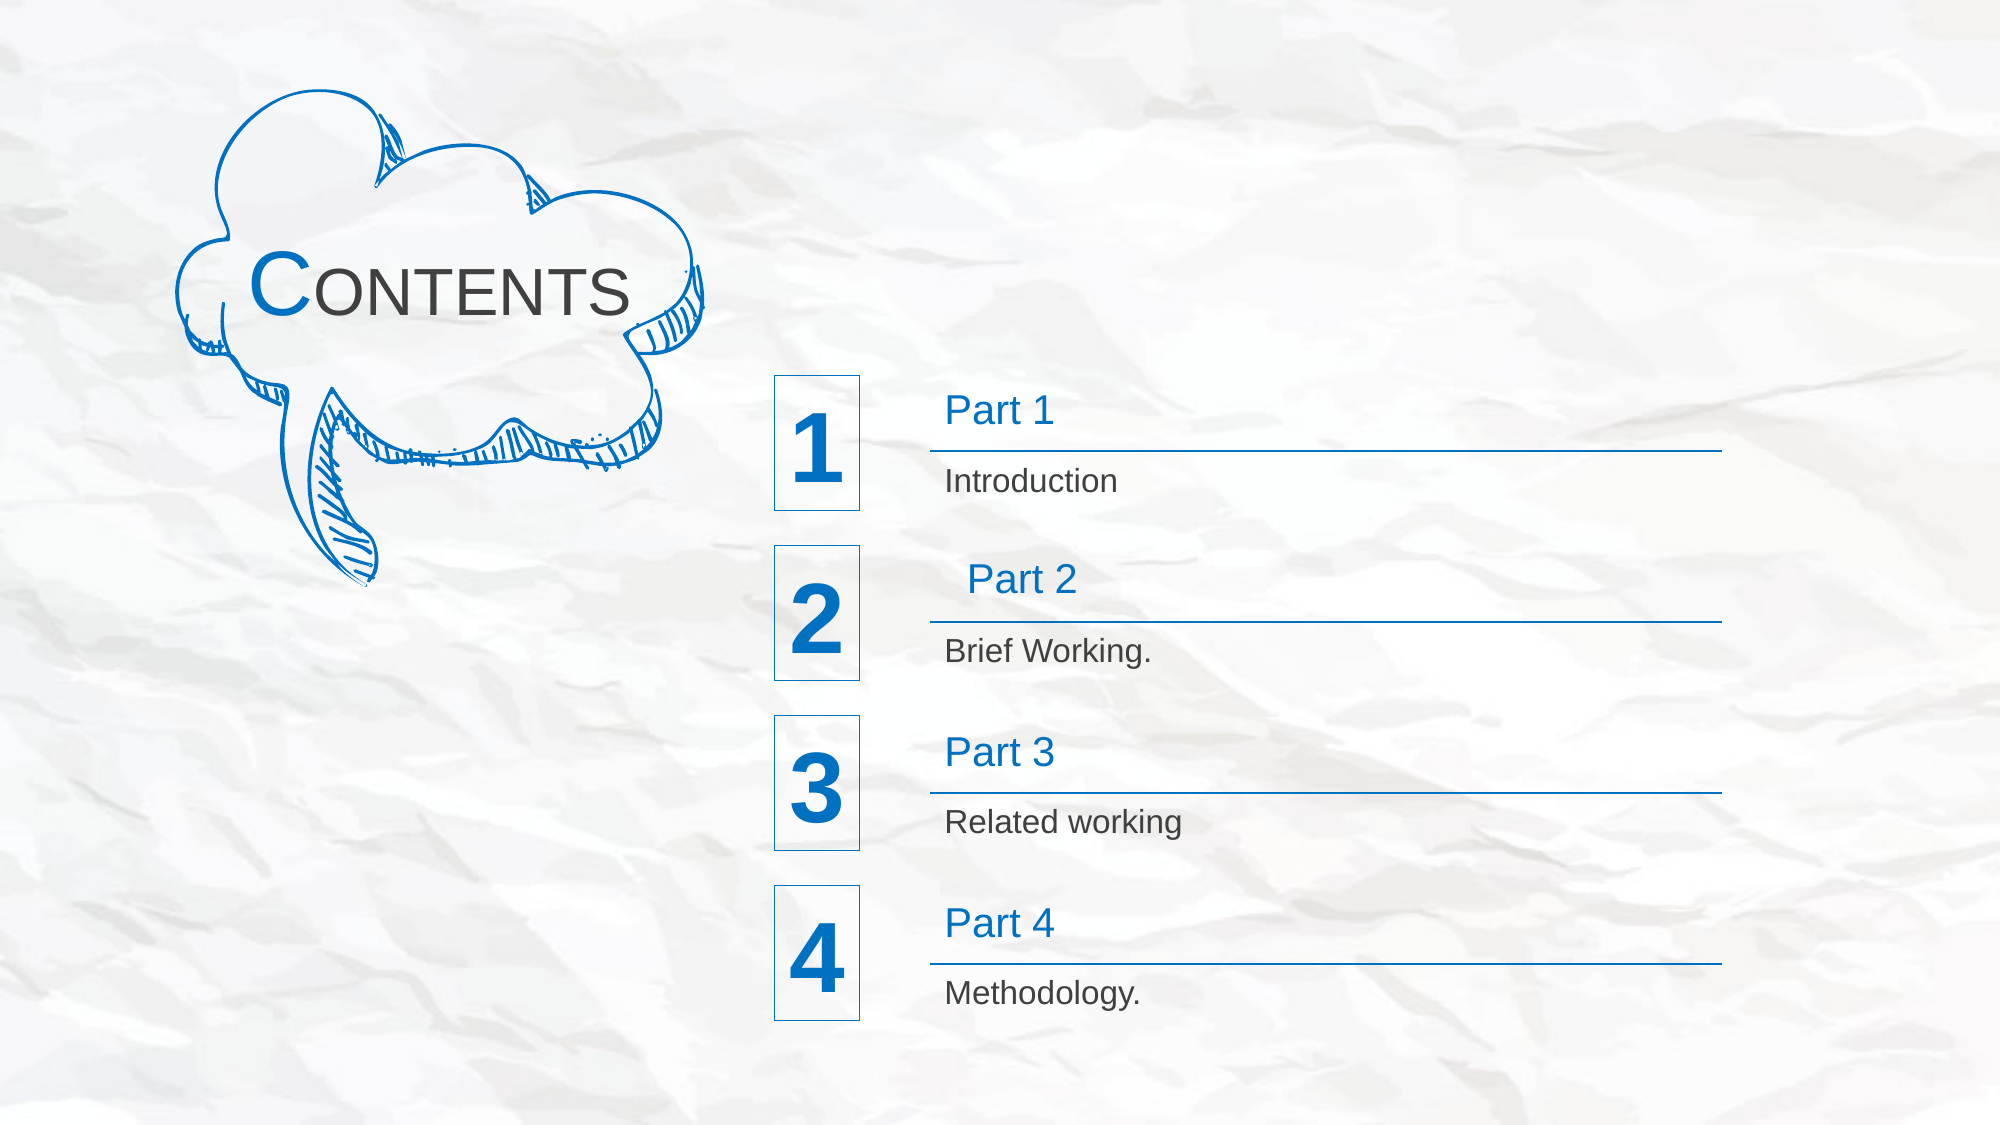

CONTENTS
Part 1
Introduction
1
Part 2
Brief Working.
2
3
Part 3

Related working
4
Part 4

Methodology.